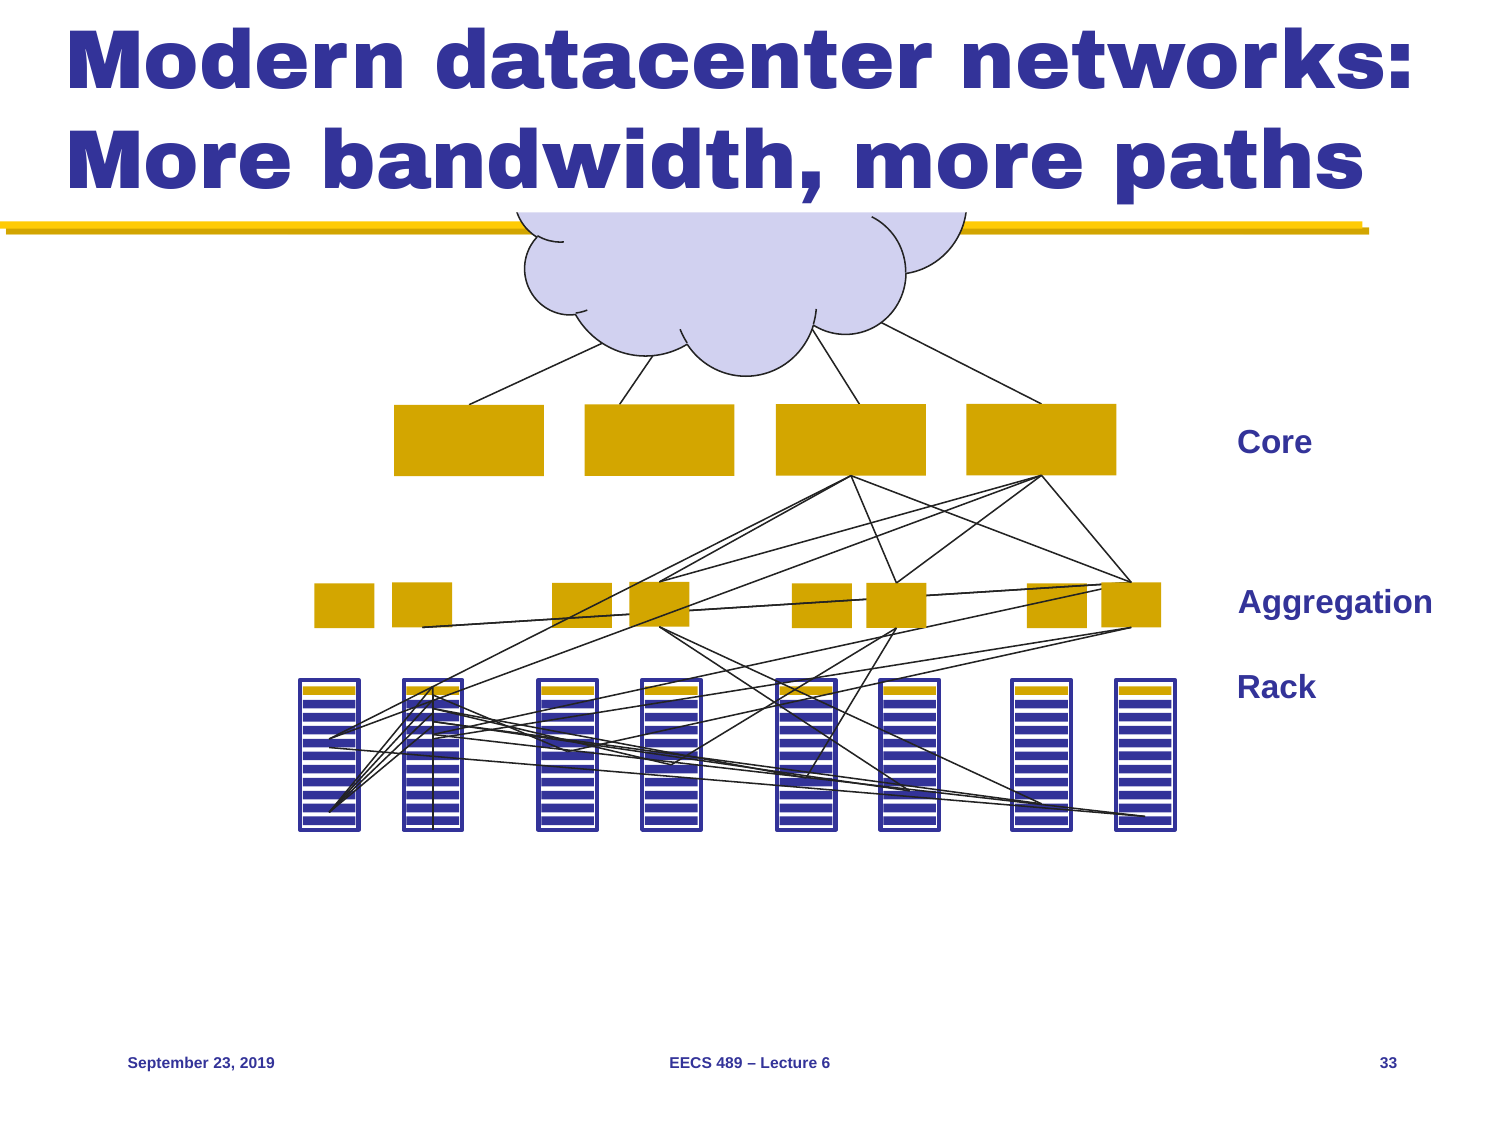

# Modern datacenter networks: More bandwidth, more paths

Core
Aggregation

Rack

September 23, 2019
EECS 489 – Lecture 6
33